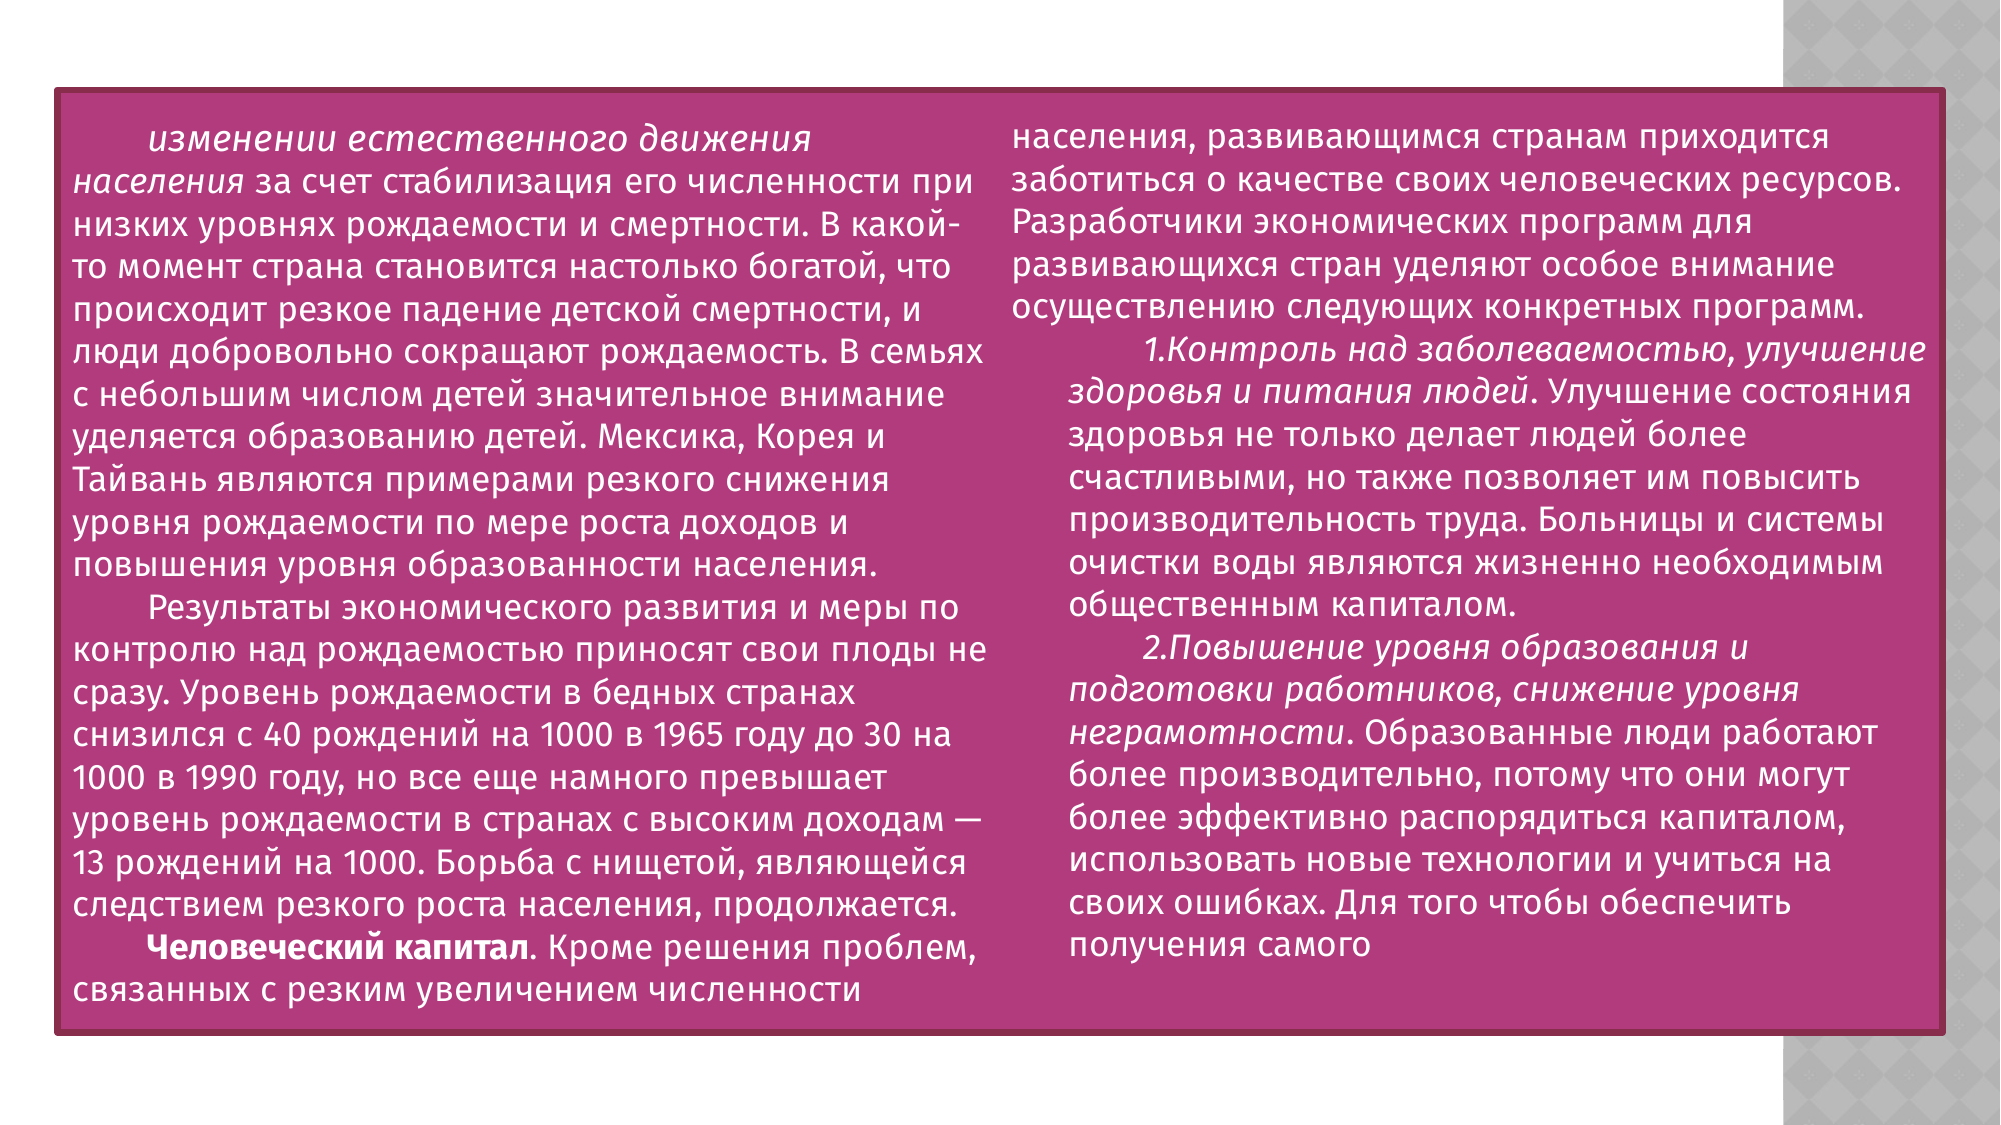

изменении естественного движения населения за счет стабилизация его численности при низких уровнях рождаемости и смертности. В какой-то момент страна становится настолько богатой, что происходит резкое падение детской смертности, и люди добровольно сокращают рождаемость. В семьях с небольшим числом детей значительное внимание уделяется образованию детей. Мексика, Корея и Тайвань являются примерами резкого снижения уровня рождаемости по мере роста доходов и повышения уровня образованности населения.
Результаты экономического развития и меры по контролю над рождаемостью приносят свои плоды не сразу. Уровень рождаемости в бедных странах снизился с 40 рождений на 1000 в 1965 году до 30 на 1000 в 1990 году, но все еще намного превышает уровень рождаемости в странах с высоким доходам —13 рождений на 1000. Борьба с нищетой, являющейся следствием резкого роста населения, продолжается.
Человеческий капитал. Кроме решения проблем, связанных с резким увеличением численности населения, развивающимся странам приходится заботиться о качестве своих человеческих ресурсов. Разработчики экономических программ для развивающихся стран уделяют особое внимание осуществлению следующих конкретных программ.
Контроль над заболеваемостью, улучшение здоровья и питания людей. Улучшение состояния здоровья не только делает людей более счастливыми, но также позволяет им повысить производительность труда. Больницы и системы очистки воды являются жизненно необходимым общественным капиталом.
Повышение уровня образования и подготовки работников, снижение уровня неграмотности. Образованные люди работают более производительно, потому что они могут более эффективно распорядиться капиталом, использовать новые технологии и учиться на своих ошибках. Для того чтобы обеспечить получения самого